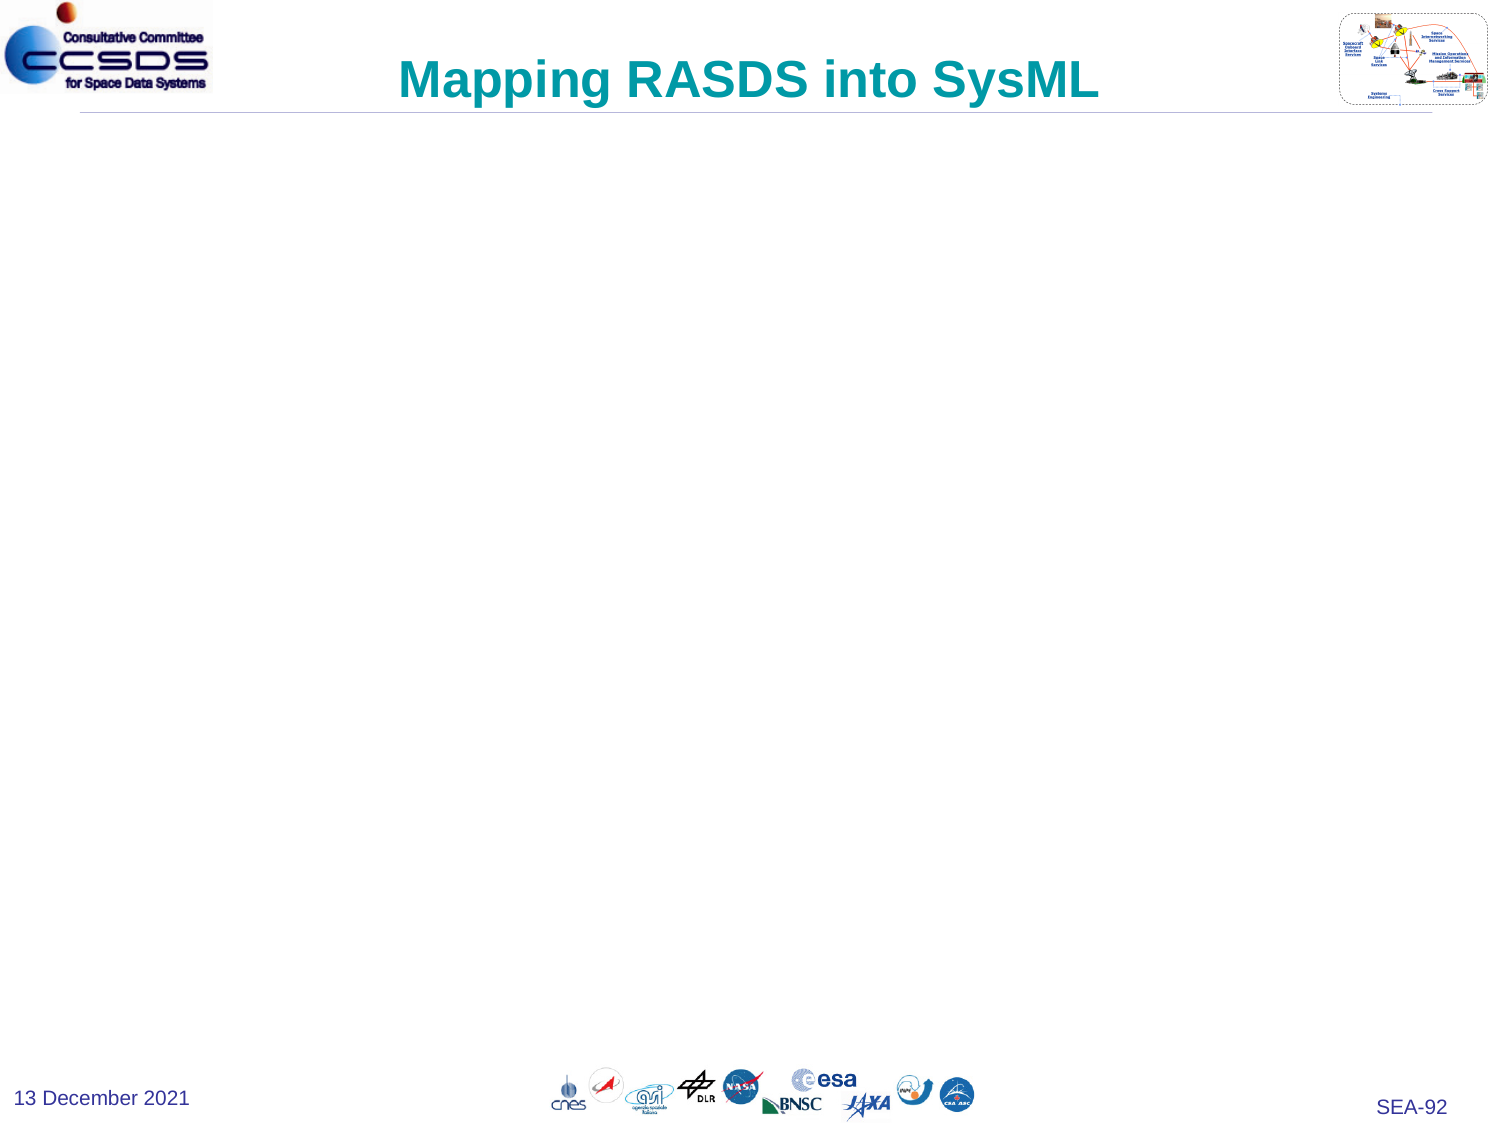

# Mapping RASDS into SysML
No simple one for one mapping
RASDS uses Viewpoints to expose different concerns of a single system
SysML uses specific diagrams to capture system structure, behavior, parameters and requirements
Several SysML diagrams, focused on different object classes, may be usefully applied to any given RASDS Viewpoint
Extended SysML Views may be used to define the relationships between Viewpoints and Diagrams
SysML will support more accurate fine grained modeling of structure, relationships and behavior than was expected of RASDS
13 December 2021